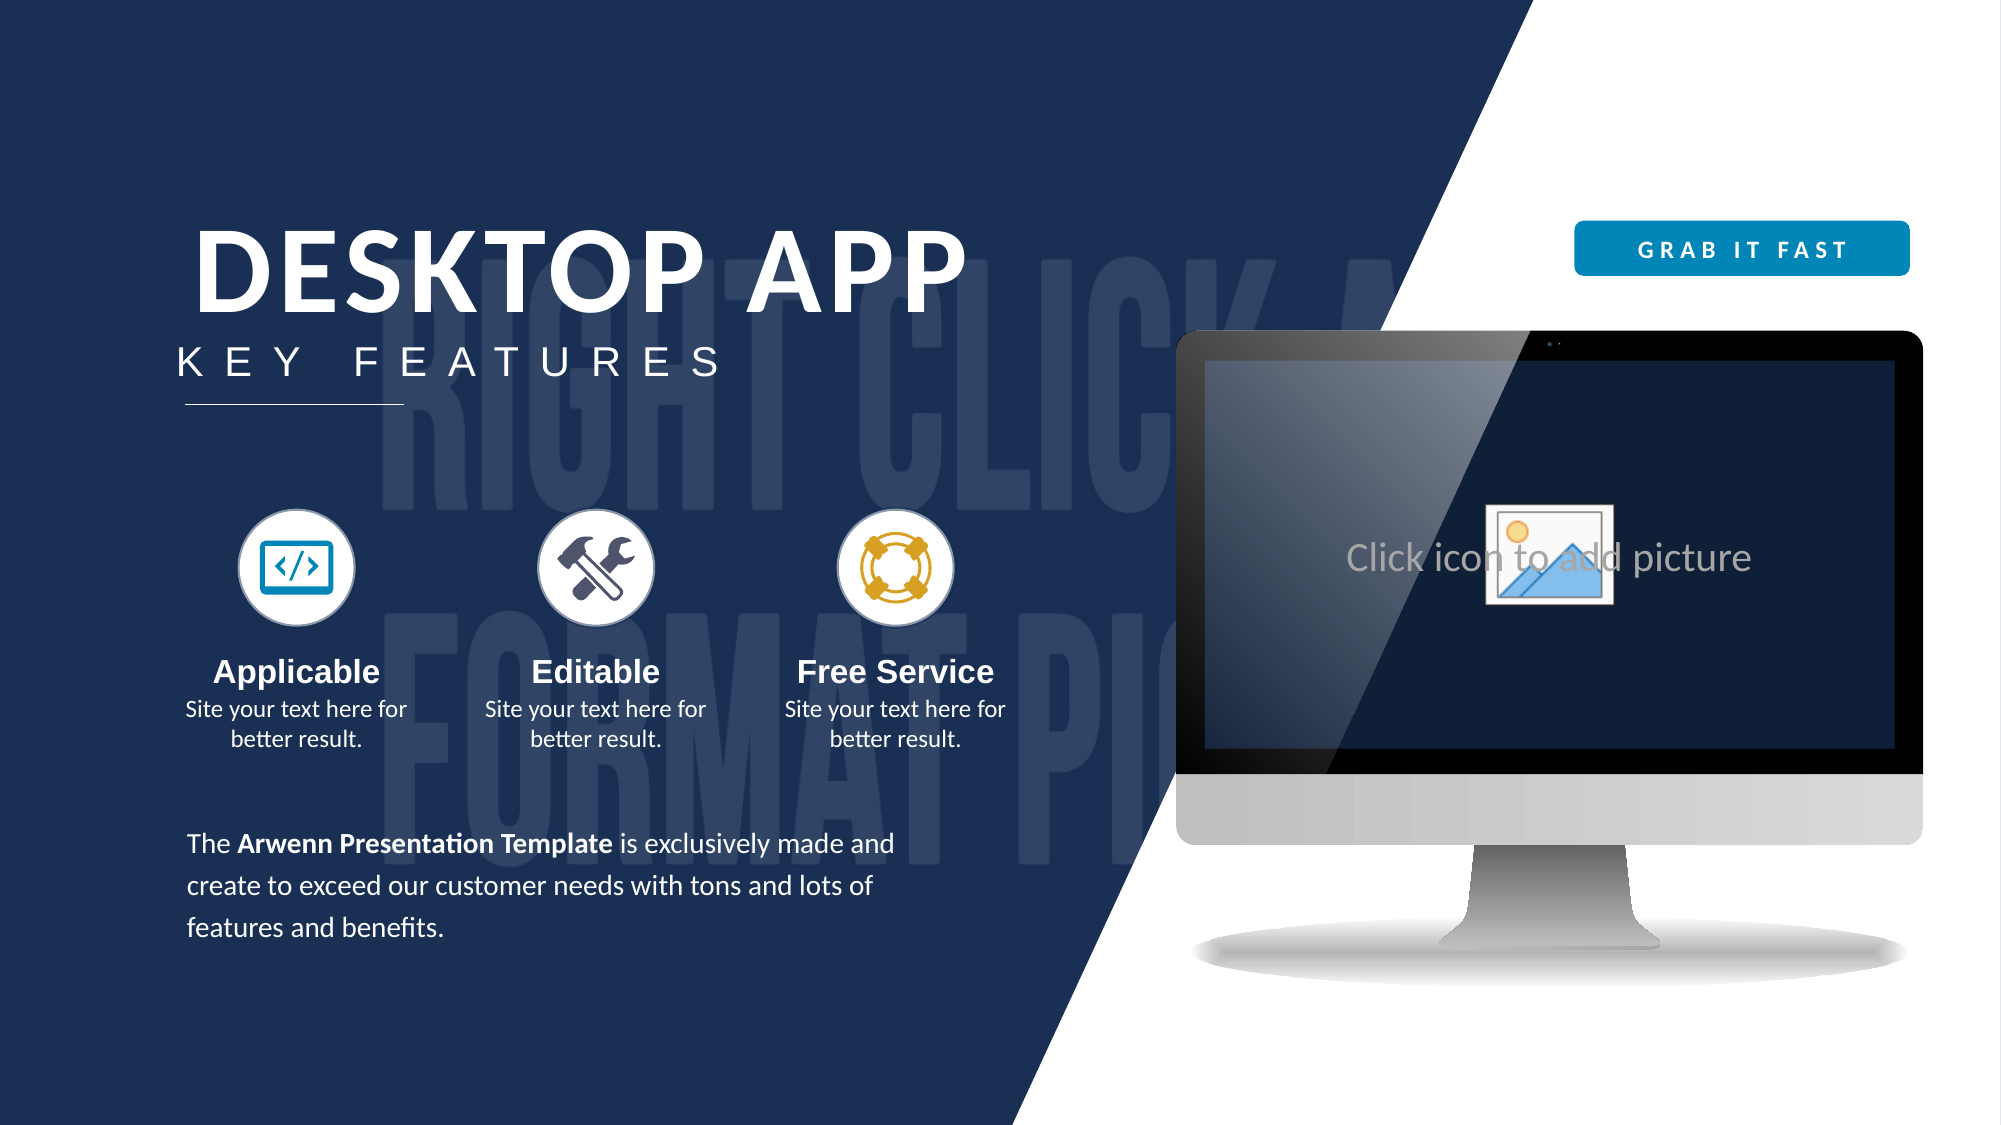

DESKTOP APP

GRAB IT FAST
KEY FEATURES

Applicable
Site your text here for better result.
Editable
Site your text here for better result.
Free Service
Site your text here for better result.

The Arwenn Presentation Template is exclusively made and create to exceed our customer needs with tons and lots of features and benefits.